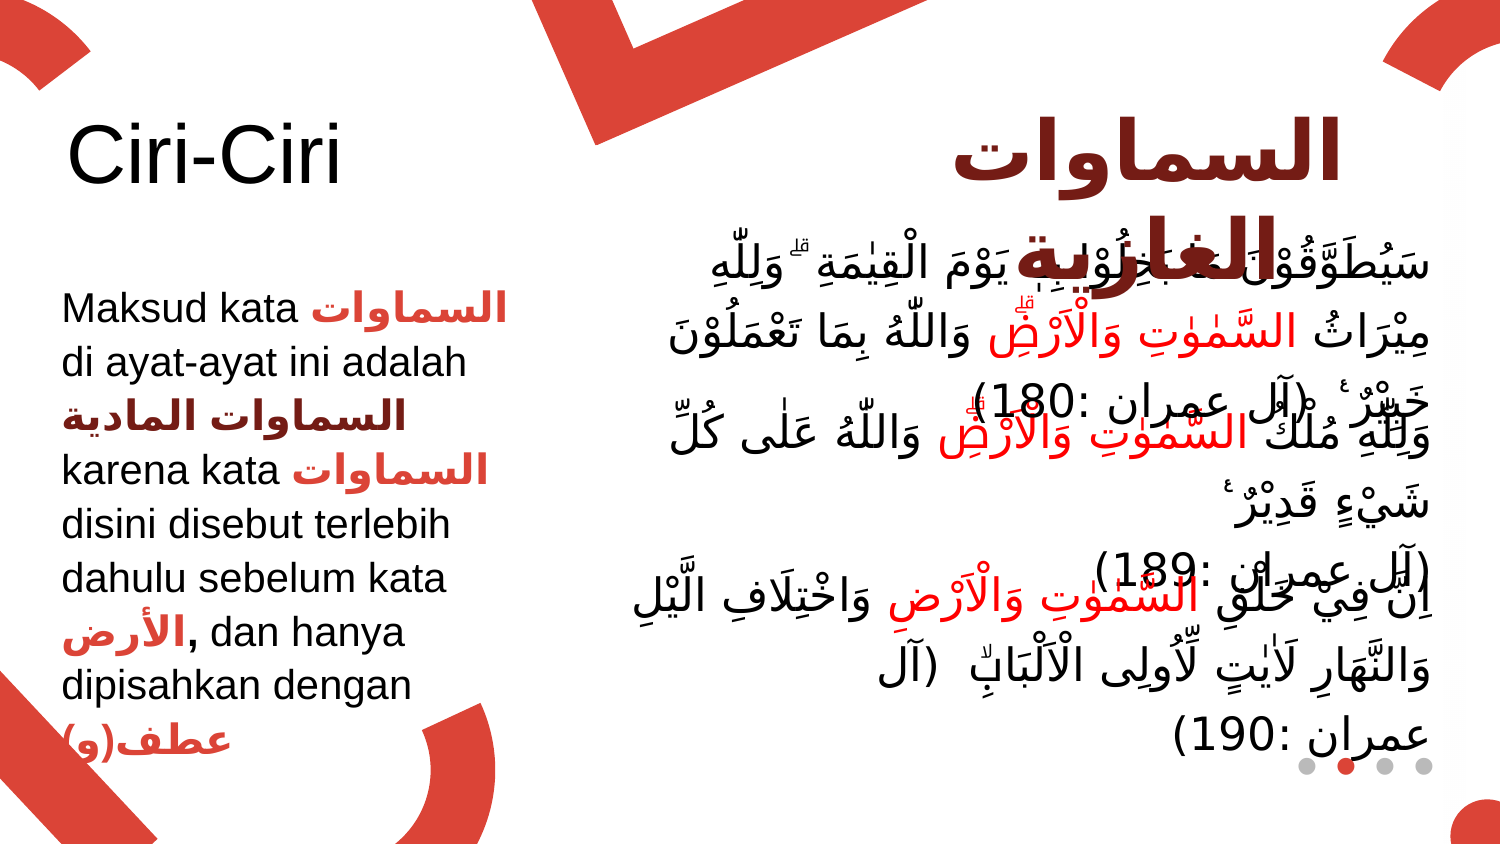

السماوات الغازية
Ciri-Ciri
01

وَلِلّٰهِ مَا فِى السَّمٰوٰتِ وَمَا فِى الْاَرْضِ ۗوَاِلَى اللّٰهِ تُرْجَعُ الْاُمُوْرُ ࣖ (آل عمران :109)
وَلِلّٰهِ مَا فِى السَّمٰوٰتِ وَمَا فِى الْاَرْضِۗ يَغْفِرُ لِمَنْ يَّشَاءُ وَيُعَذِّبُ مَنْ يَّشَاۤءُ ۗ وَاللّٰهُ غَفُوْرٌ رَّحِيْمٌ ࣖ  (آل عمران :129)
وَلِلّٰهِ مَا فِى السَّمٰوٰتِ وَمَا فِى الْاَرْضِۗ وَكَانَ اللّٰهُ بِكُلِّ شَيْءٍ مُّحِيْطًا ࣖ  (النّساء :126)
سَيُطَوَّقُوْنَ مَا بَخِلُوْا بِهٖ يَوْمَ الْقِيٰمَةِ ۗ وَلِلّٰهِ مِيْرَاثُ السَّمٰوٰتِ وَالْاَرْضِۗ وَاللّٰهُ بِمَا تَعْمَلُوْنَ خَبِيْرٌ ࣖ  (آل عمران :180)
وَلِلّٰهِ مُلْكُ السَّمٰوٰتِ وَالْاَرْضِۗ وَاللّٰهُ عَلٰى كُلِّ شَيْءٍ قَدِيْرٌ ࣖ
(آل عمران :189)
اِنَّ فِيْ خَلْقِ السَّمٰوٰتِ وَالْاَرْضِ وَاخْتِلَافِ الَّيْلِ وَالنَّهَارِ لَاٰيٰتٍ لِّاُولِى الْاَلْبَابِۙ  (آل عمران :190)

Maksud kata السماوات di ayat-ayat ini adalah السماوات المادية karena kata السماوات disini disebut terlebih dahulu sebelum kata الأرض, dan hanya dipisahkan dengan  عطف(و)
الغازية
السماوات
Langit Al-Ghaziyyah

 • • • •